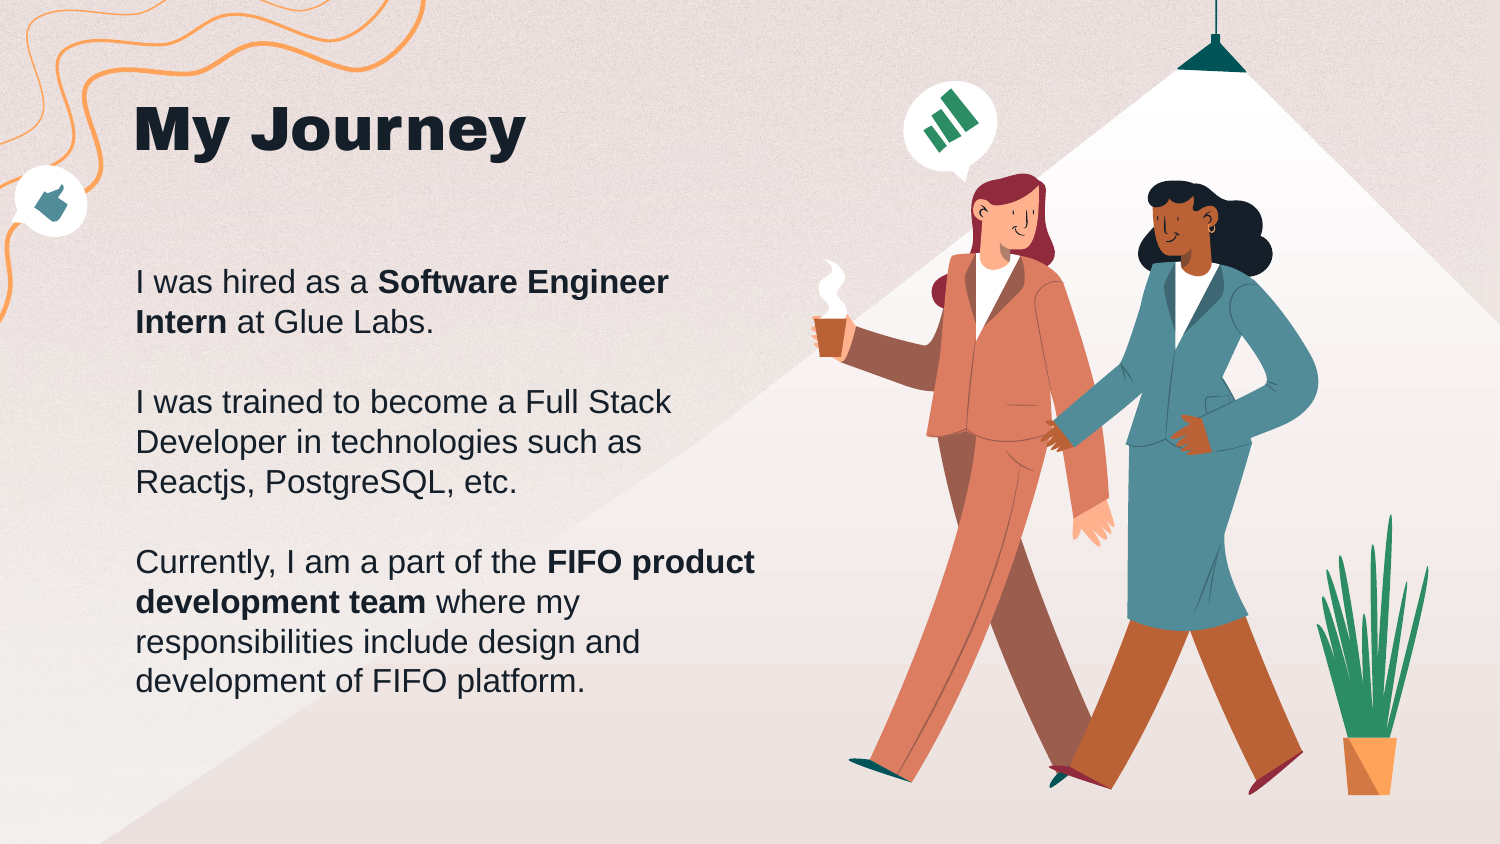

# My Journey

I was hired as a Software Engineer Intern at Glue Labs.

I was trained to become a Full Stack Developer in technologies such as Reactjs, PostgreSQL, etc.

Currently, I am a part of the FIFO product development team where my responsibilities include design and development of FIFO platform.